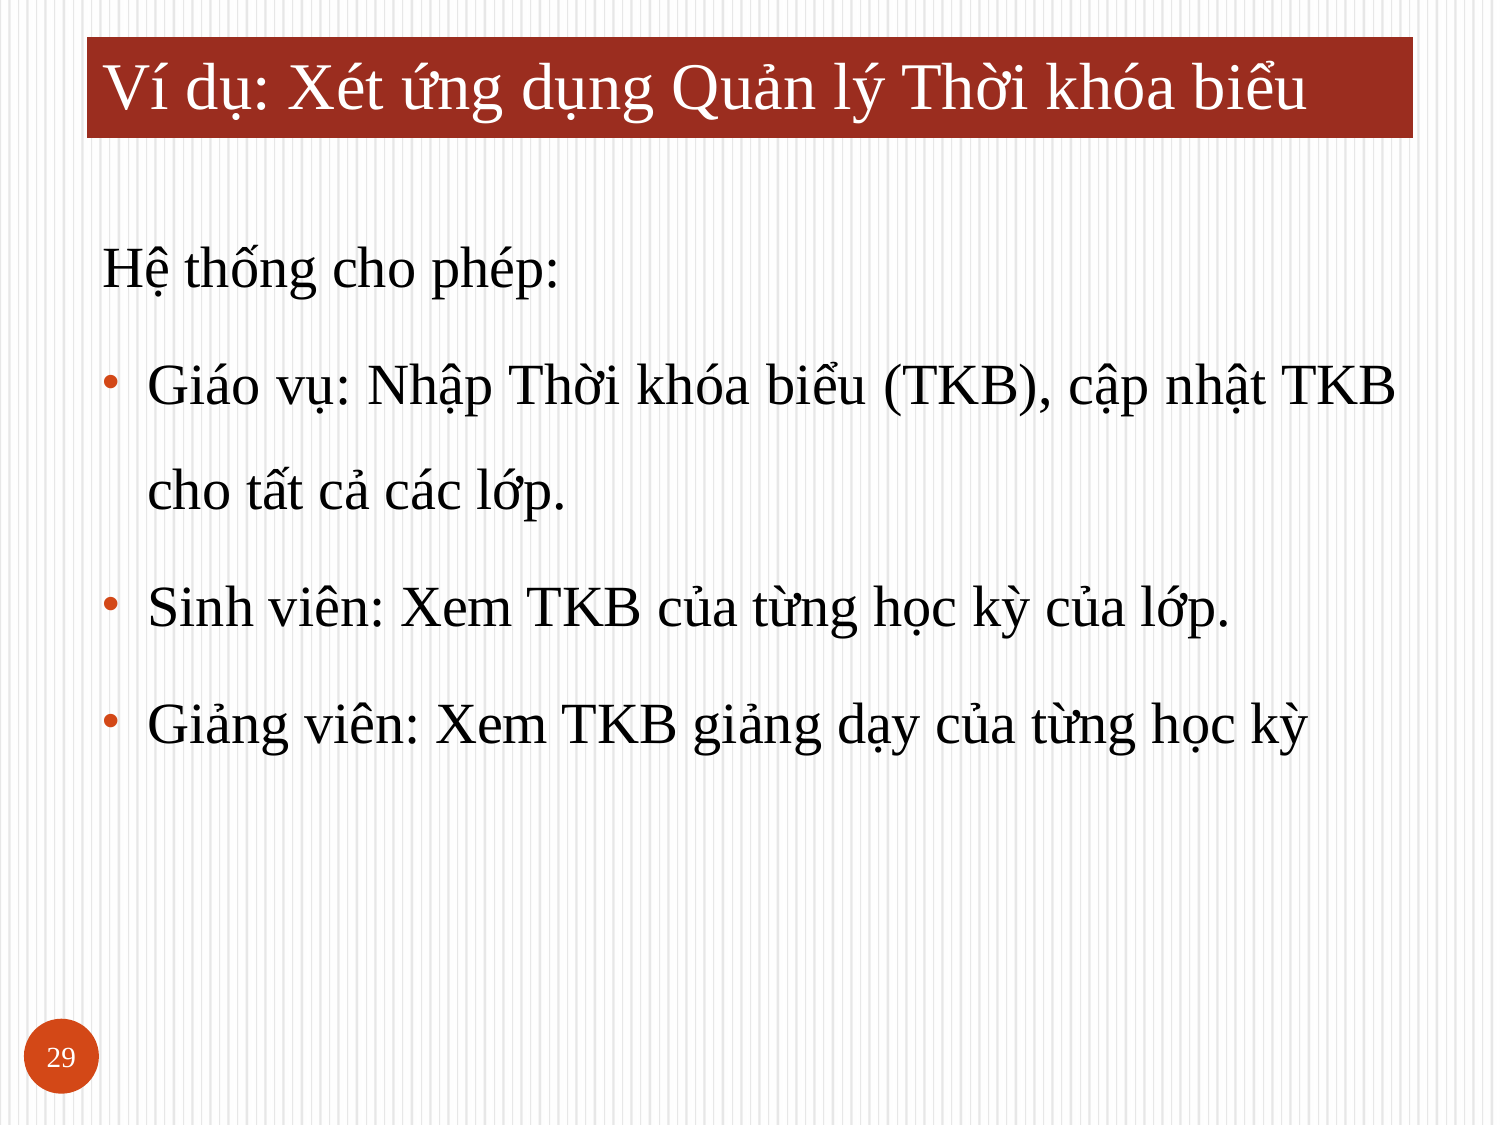

# Ví dụ: Xét ứng dụng Quản lý Thời khóa biểu
Hệ thống cho phép:
Giáo vụ: Nhập Thời khóa biểu (TKB), cập nhật TKB cho tất cả các lớp.
Sinh viên: Xem TKB của từng học kỳ của lớp.
Giảng viên: Xem TKB giảng dạy của từng học kỳ
29